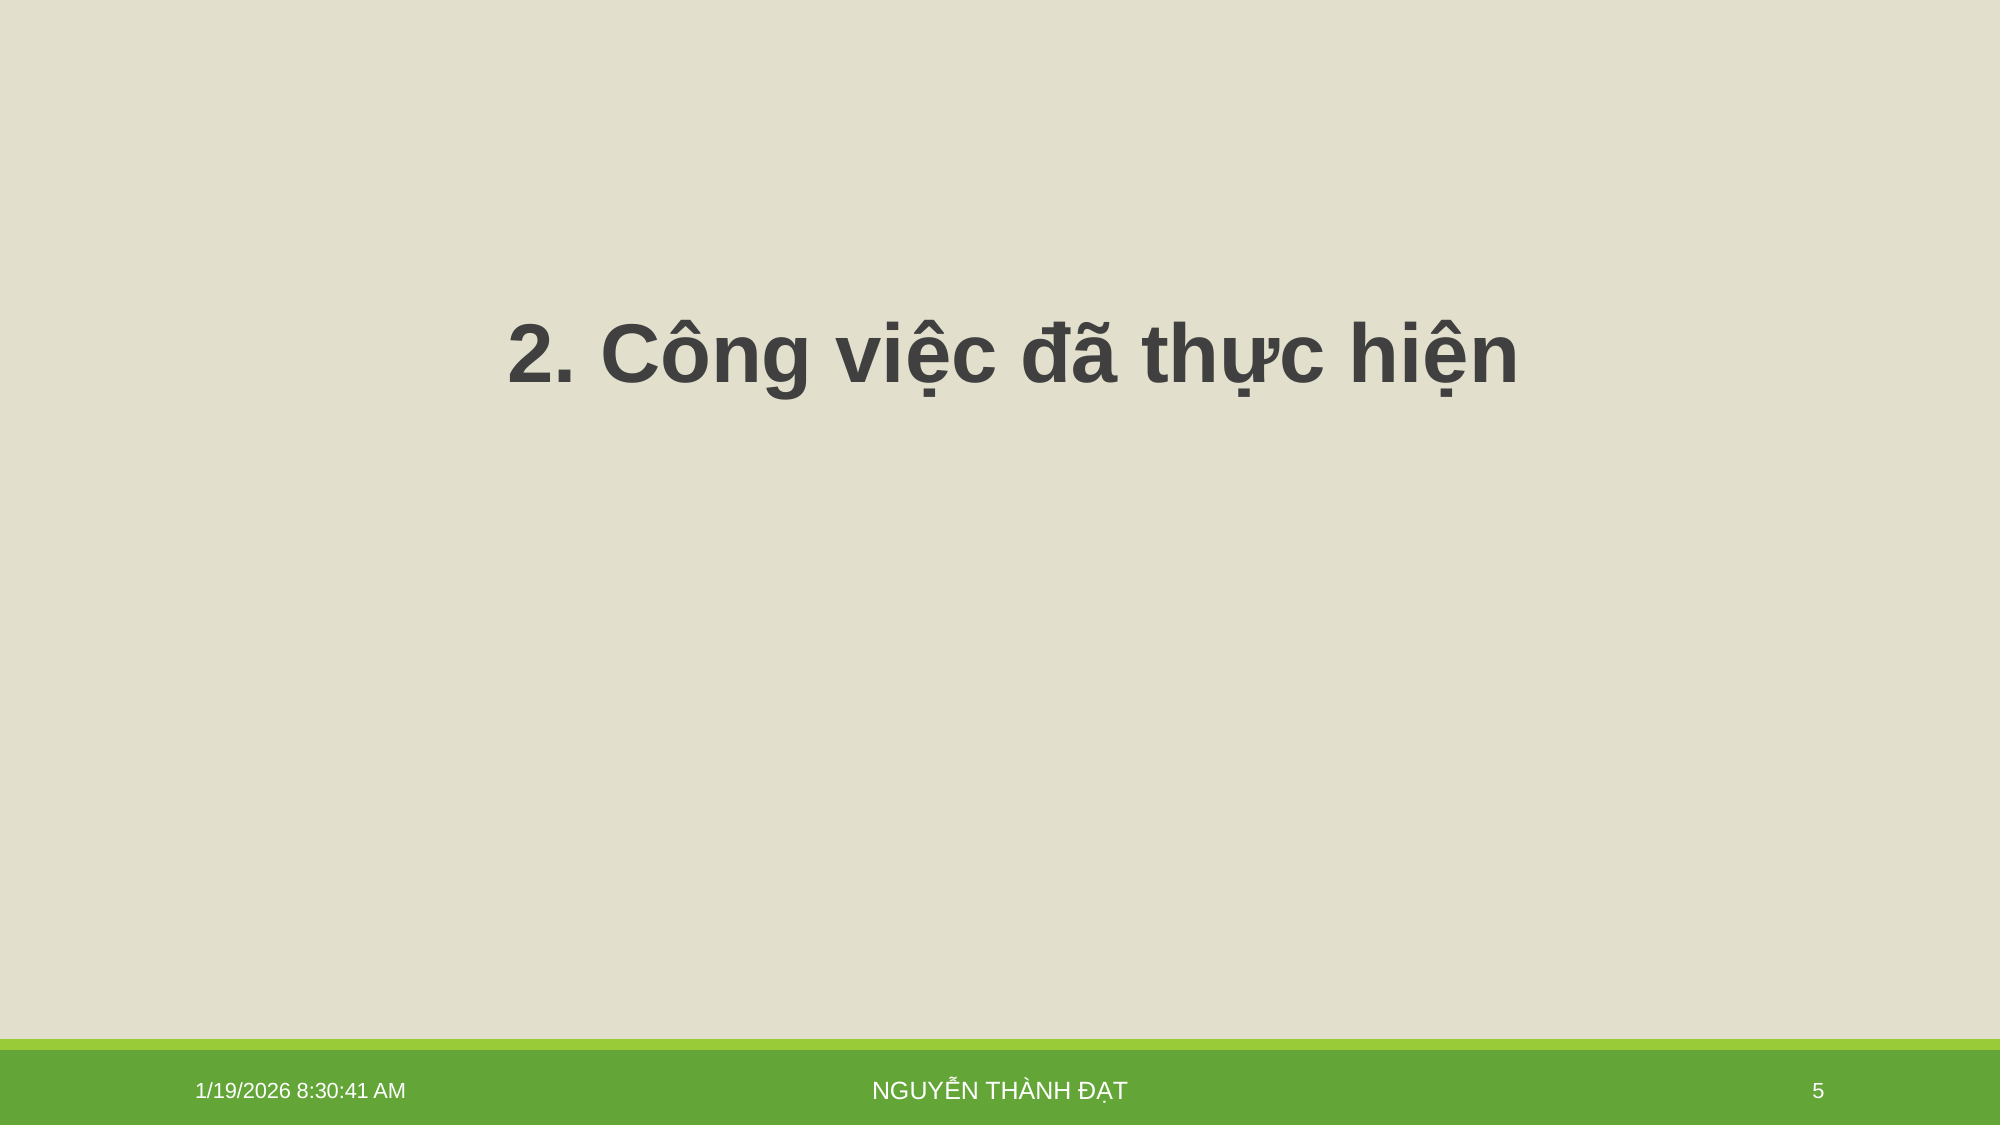

2. Công việc đã thực hiện
1/19/2026 8:30:41 AM
Nguyễn Thành Đạt
5